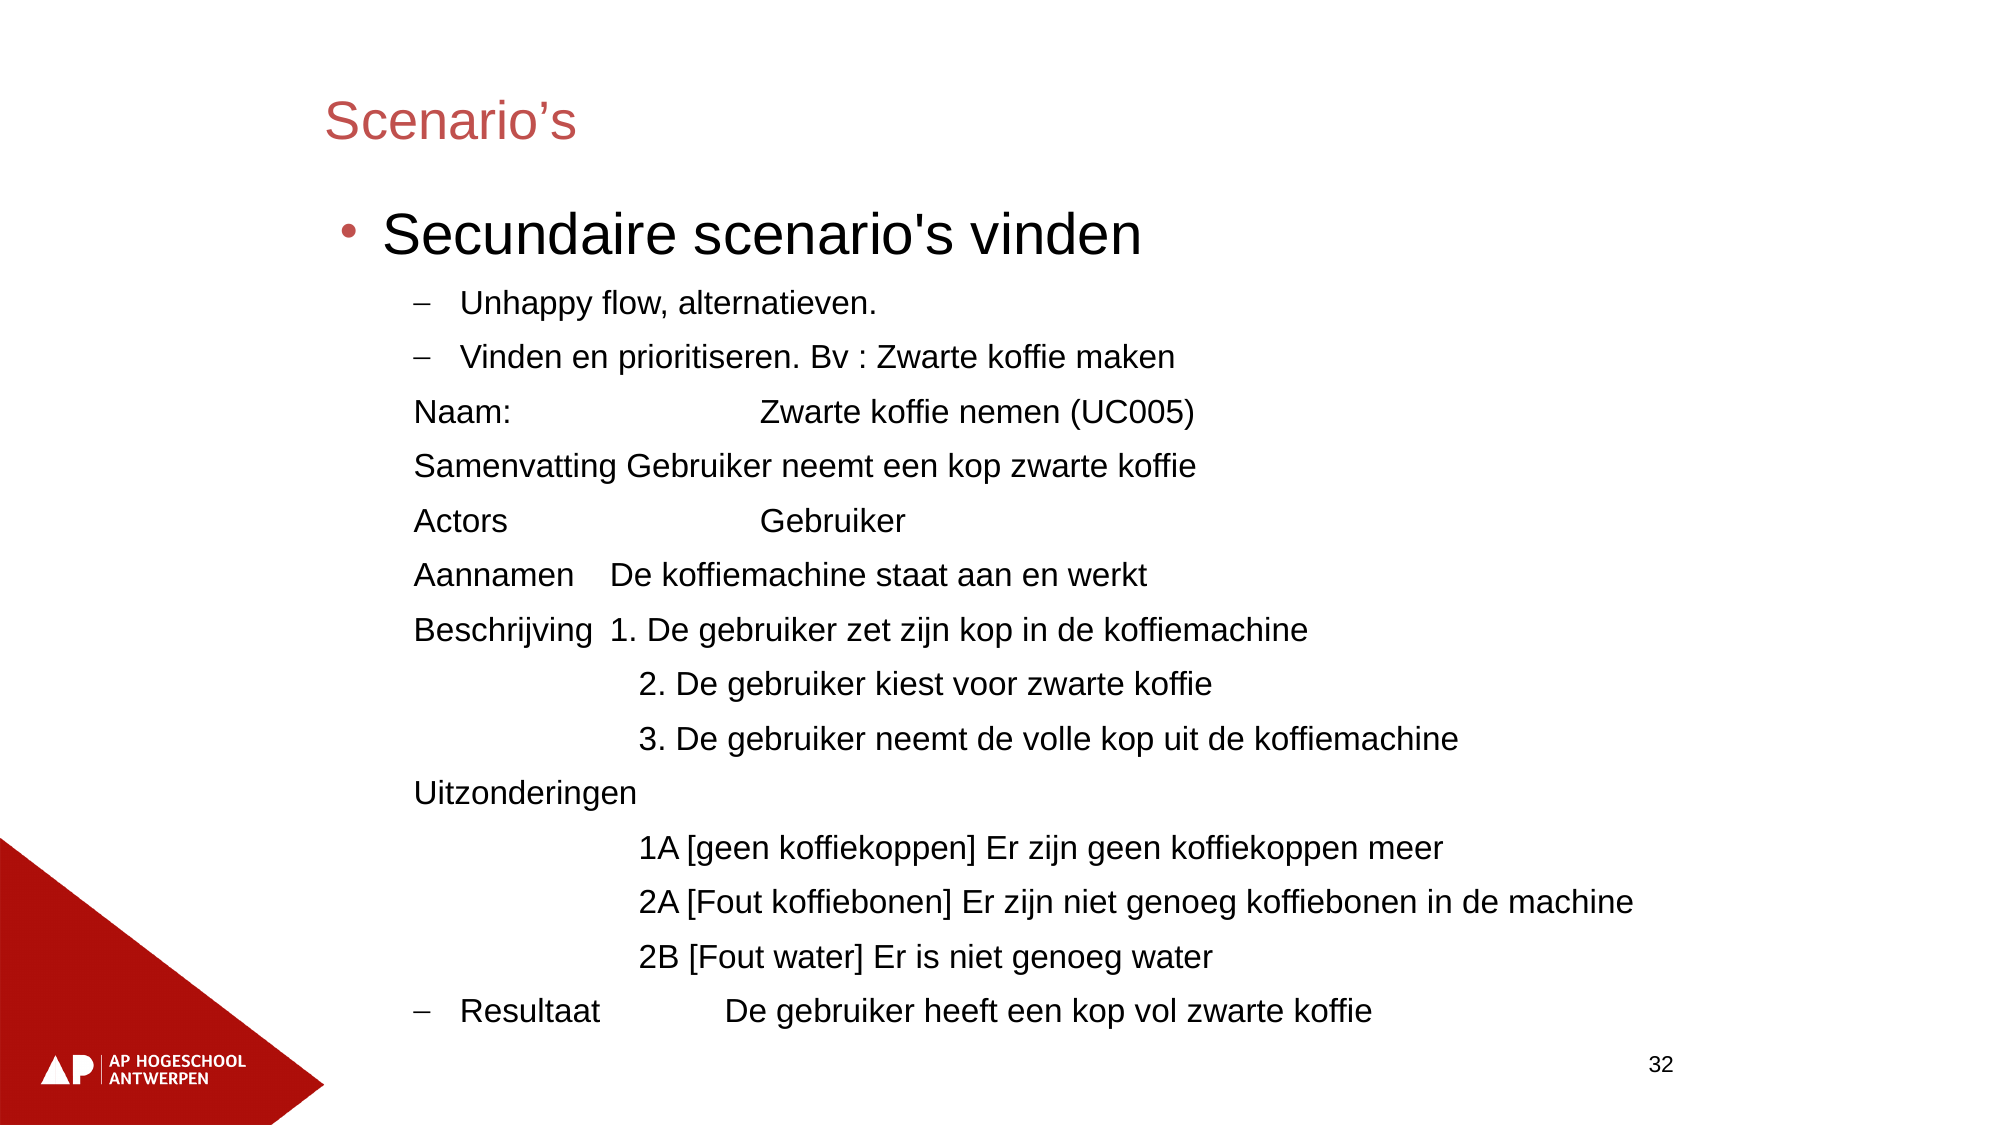

Scenario’s
Secundaire scenario's vinden
Unhappy flow, alternatieven.
Vinden en prioritiseren. Bv : Zwarte koffie maken
Naam: 		Zwarte koffie nemen (UC005)
Samenvatting Gebruiker neemt een kop zwarte koffie
Actors		Gebruiker
Aannamen	De koffiemachine staat aan en werkt
Beschrijving	1. De gebruiker zet zijn kop in de koffiemachine
2. De gebruiker kiest voor zwarte koffie
3. De gebruiker neemt de volle kop uit de koffiemachine
Uitzonderingen
1A [geen koffiekoppen] Er zijn geen koffiekoppen meer
2A [Fout koffiebonen] Er zijn niet genoeg koffiebonen in de machine
2B [Fout water] Er is niet genoeg water
Resultaat		De gebruiker heeft een kop vol zwarte koffie
32